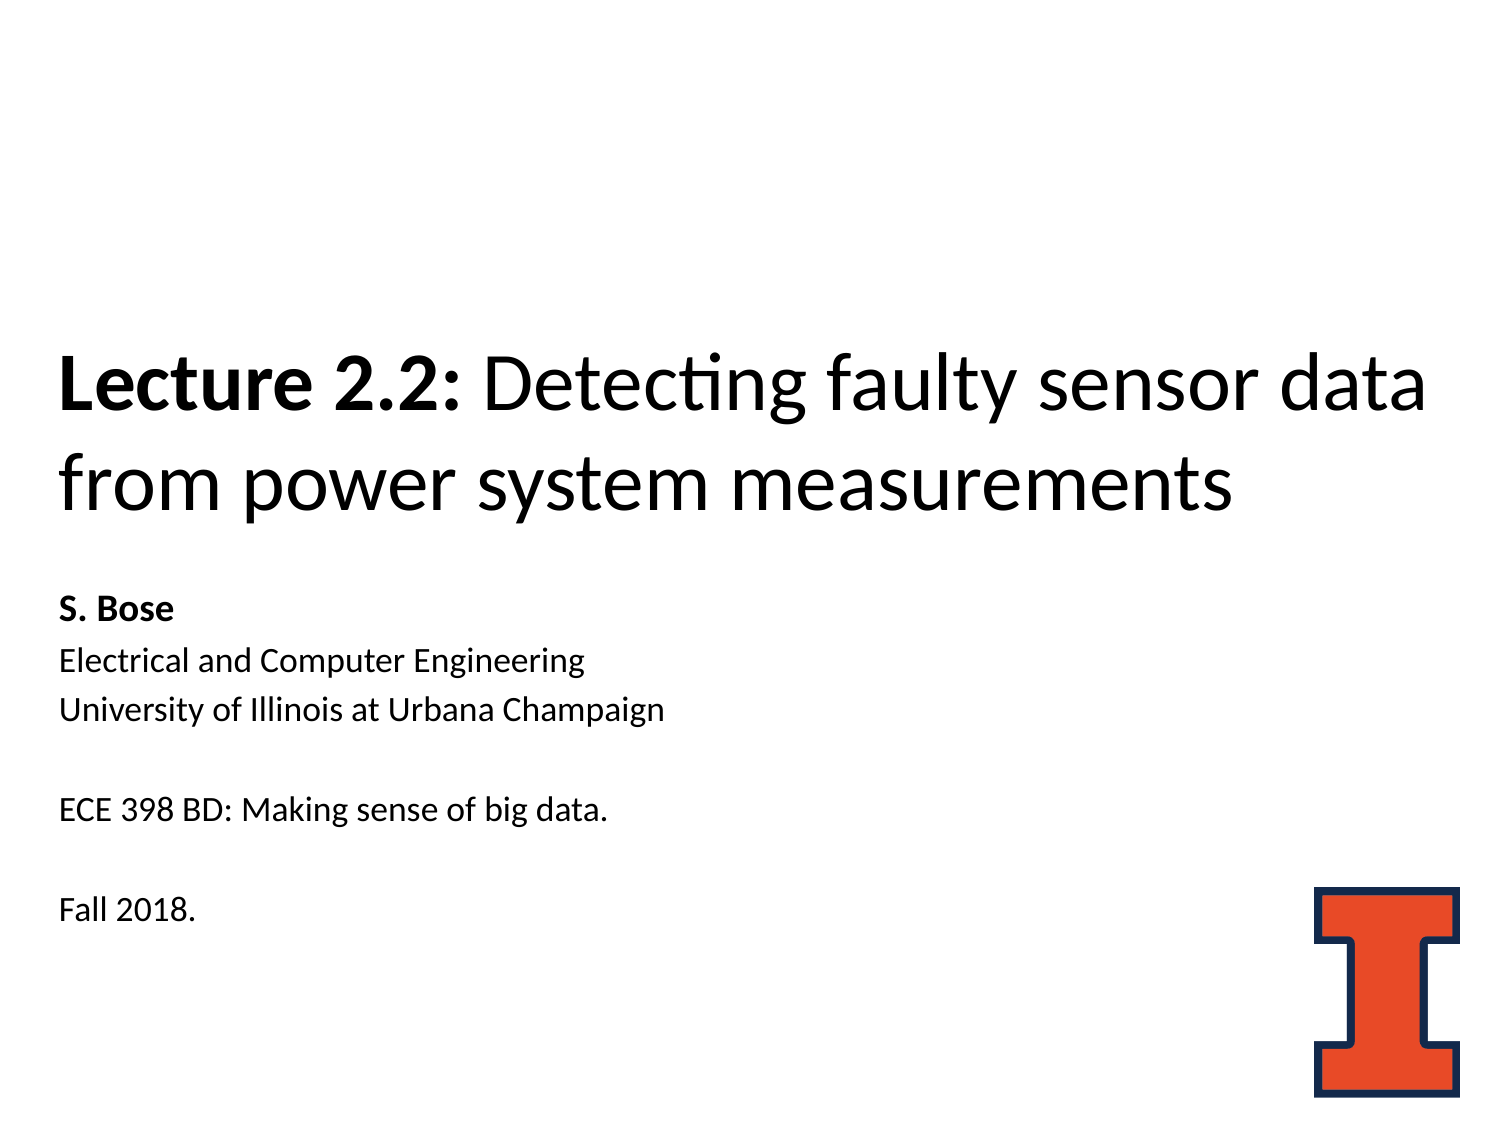

# Lecture 2.2: Detecting faulty sensor data from power system measurements
S. Bose
Electrical and Computer Engineering
University of Illinois at Urbana Champaign

ECE 398 BD: Making sense of big data.

Fall 2018.